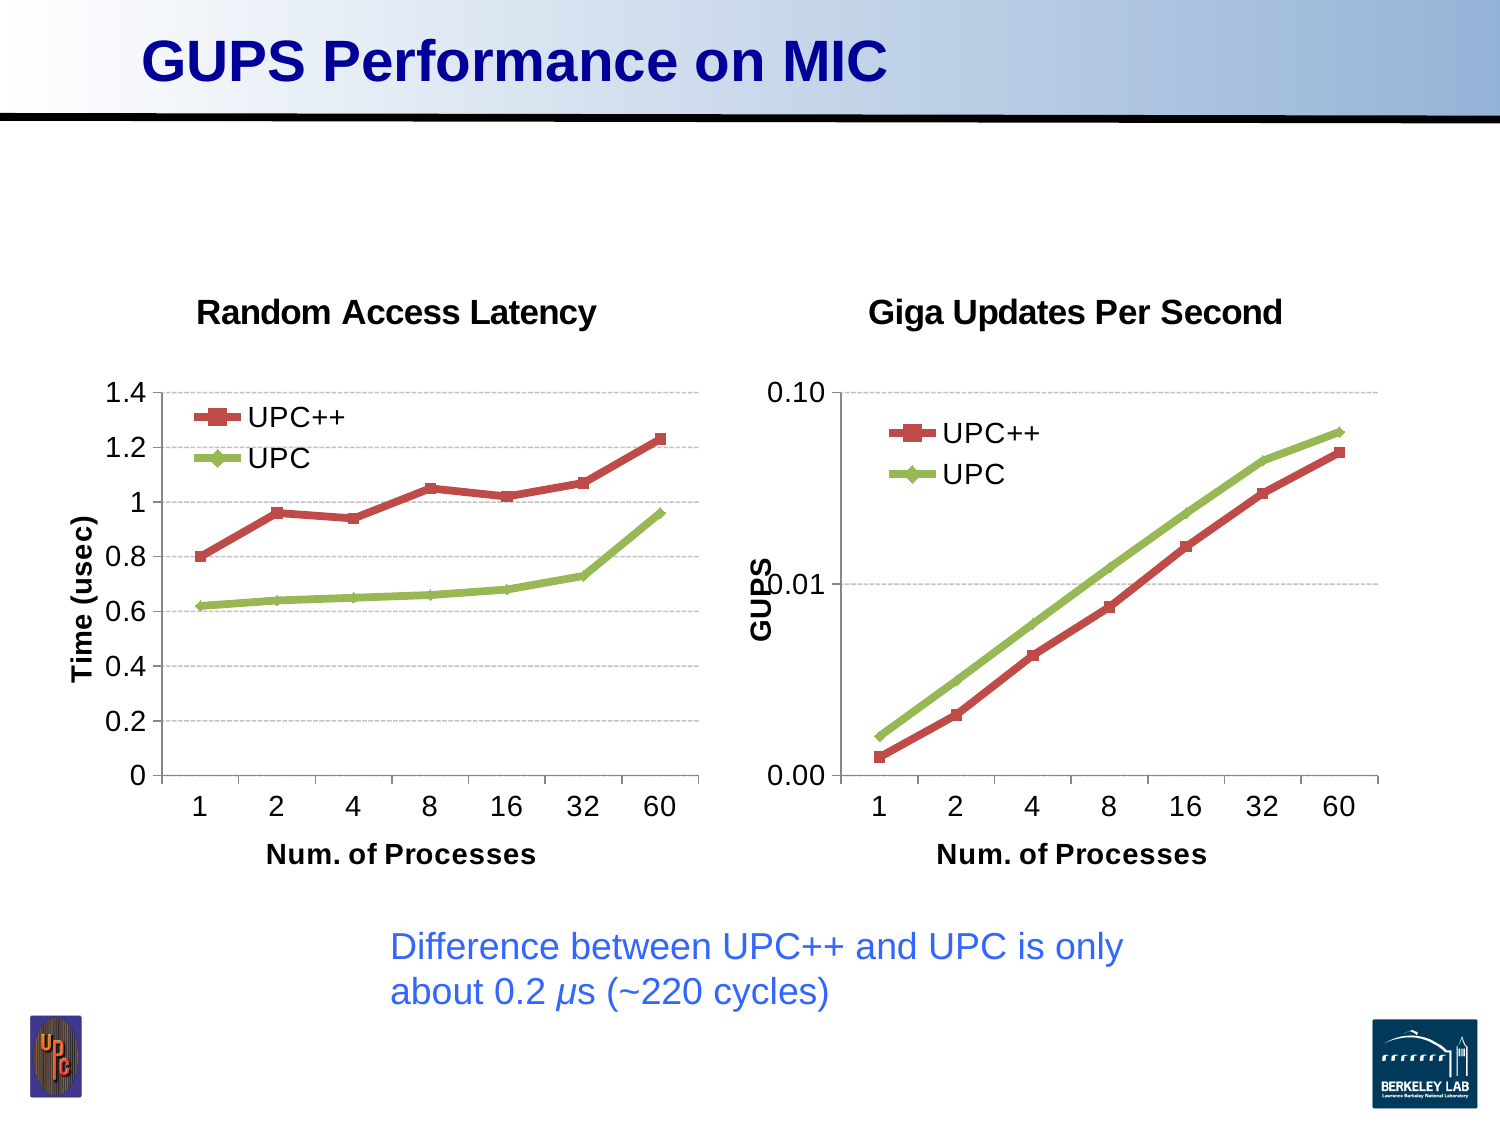

# GUPS Performance on MIC

### Chart: Random Access Latency

| Category | UPC++ | UPC |
|---|---|---|
| 1.0 | 0.8 | 0.62 |
| 2.0 | 0.96 | 0.64 |
| 4.0 | 0.94 | 0.65 |
| 8.0 | 1.05 | 0.66 |
| 16.0 | 1.02 | 0.68 |
| 32.0 | 1.07 | 0.73 |
| 60.0 | 1.23 | 0.96 |

### Chart: Giga Updates Per Second

| Category | UPC++ | UPC |
|---|---|---|
| 1.0 | 0.001246378 | 0.00160348 |
| 2.0 | 0.002075167 | 0.003128369 |
| 4.0 | 0.004246179 | 0.006198687 |
| 8.0 | 0.007596758 | 0.012180634 |
| 16.0 | 0.015670281 | 0.023453346 |
| 32.0 | 0.029810944 | 0.044071355 |
| 60.0 | 0.048653883 | 0.062268775 |
Difference between UPC++ and UPC is only about 0.2 μs (~220 cycles)